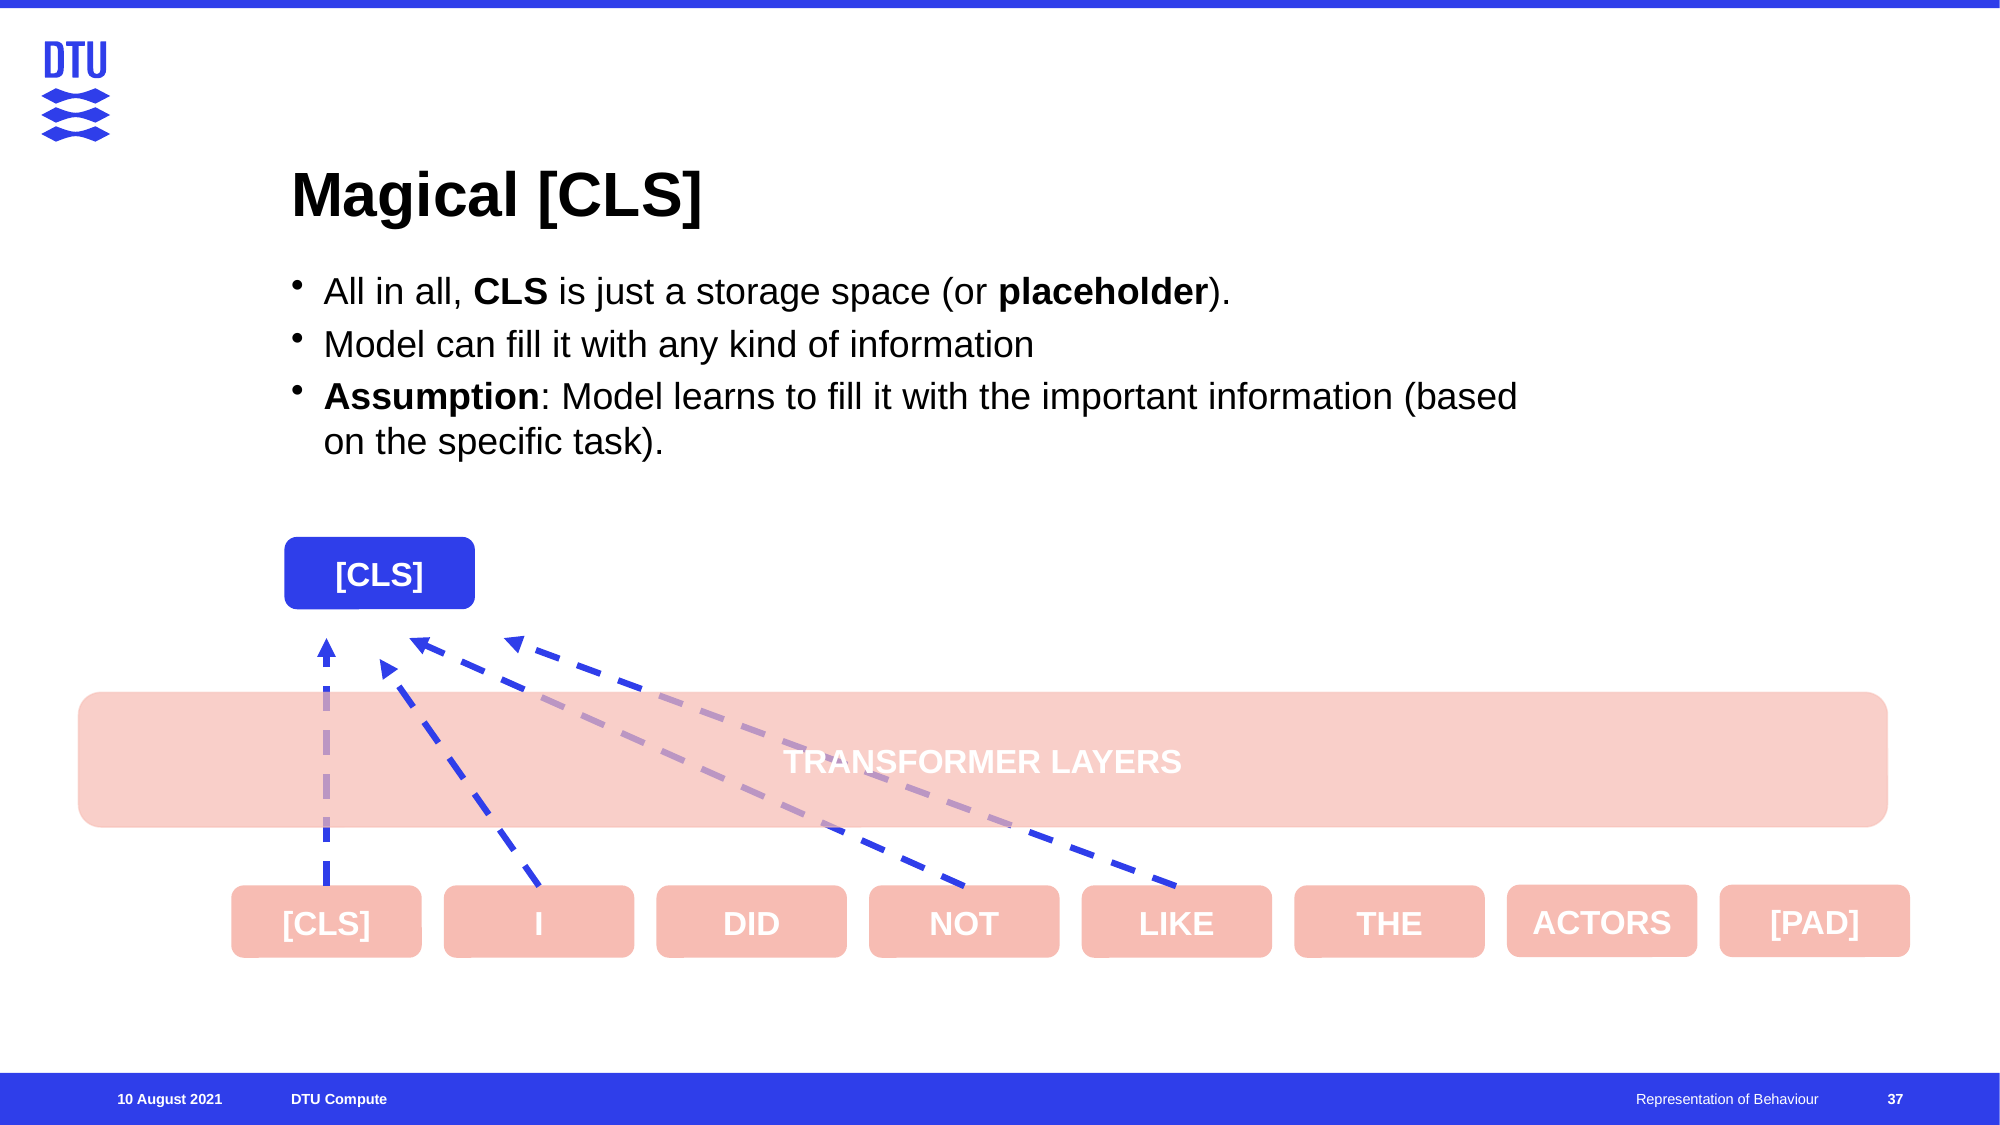

# Magical [CLS]
All in all, CLS is just a storage space (or placeholder).
Model can fill it with any kind of information
Assumption: Model learns to fill it with the important information (based on the specific task).
[CLS]
TRANSFORMER LAYERS
ACTORS
[PAD]
[CLS]
I
DID
NOT
LIKE
THE
37